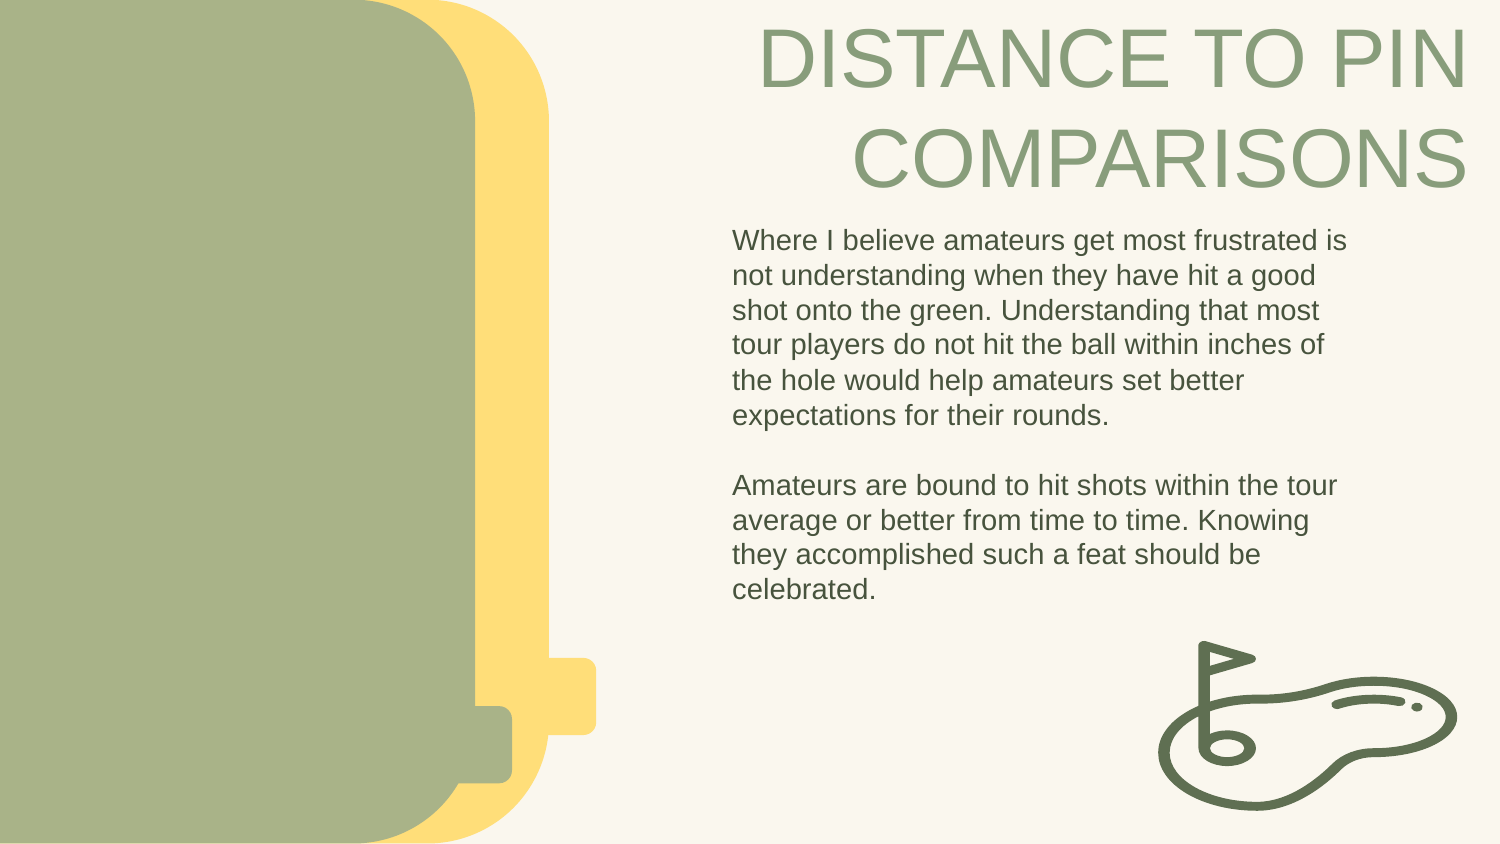

DISTANCE TO PIN COMPARISONS

Where I believe amateurs get most frustrated is not understanding when they have hit a good shot onto the green. Understanding that most tour players do not hit the ball within inches of the hole would help amateurs set better expectations for their rounds.

Amateurs are bound to hit shots within the tour average or better from time to time. Knowing they accomplished such a feat should be celebrated.